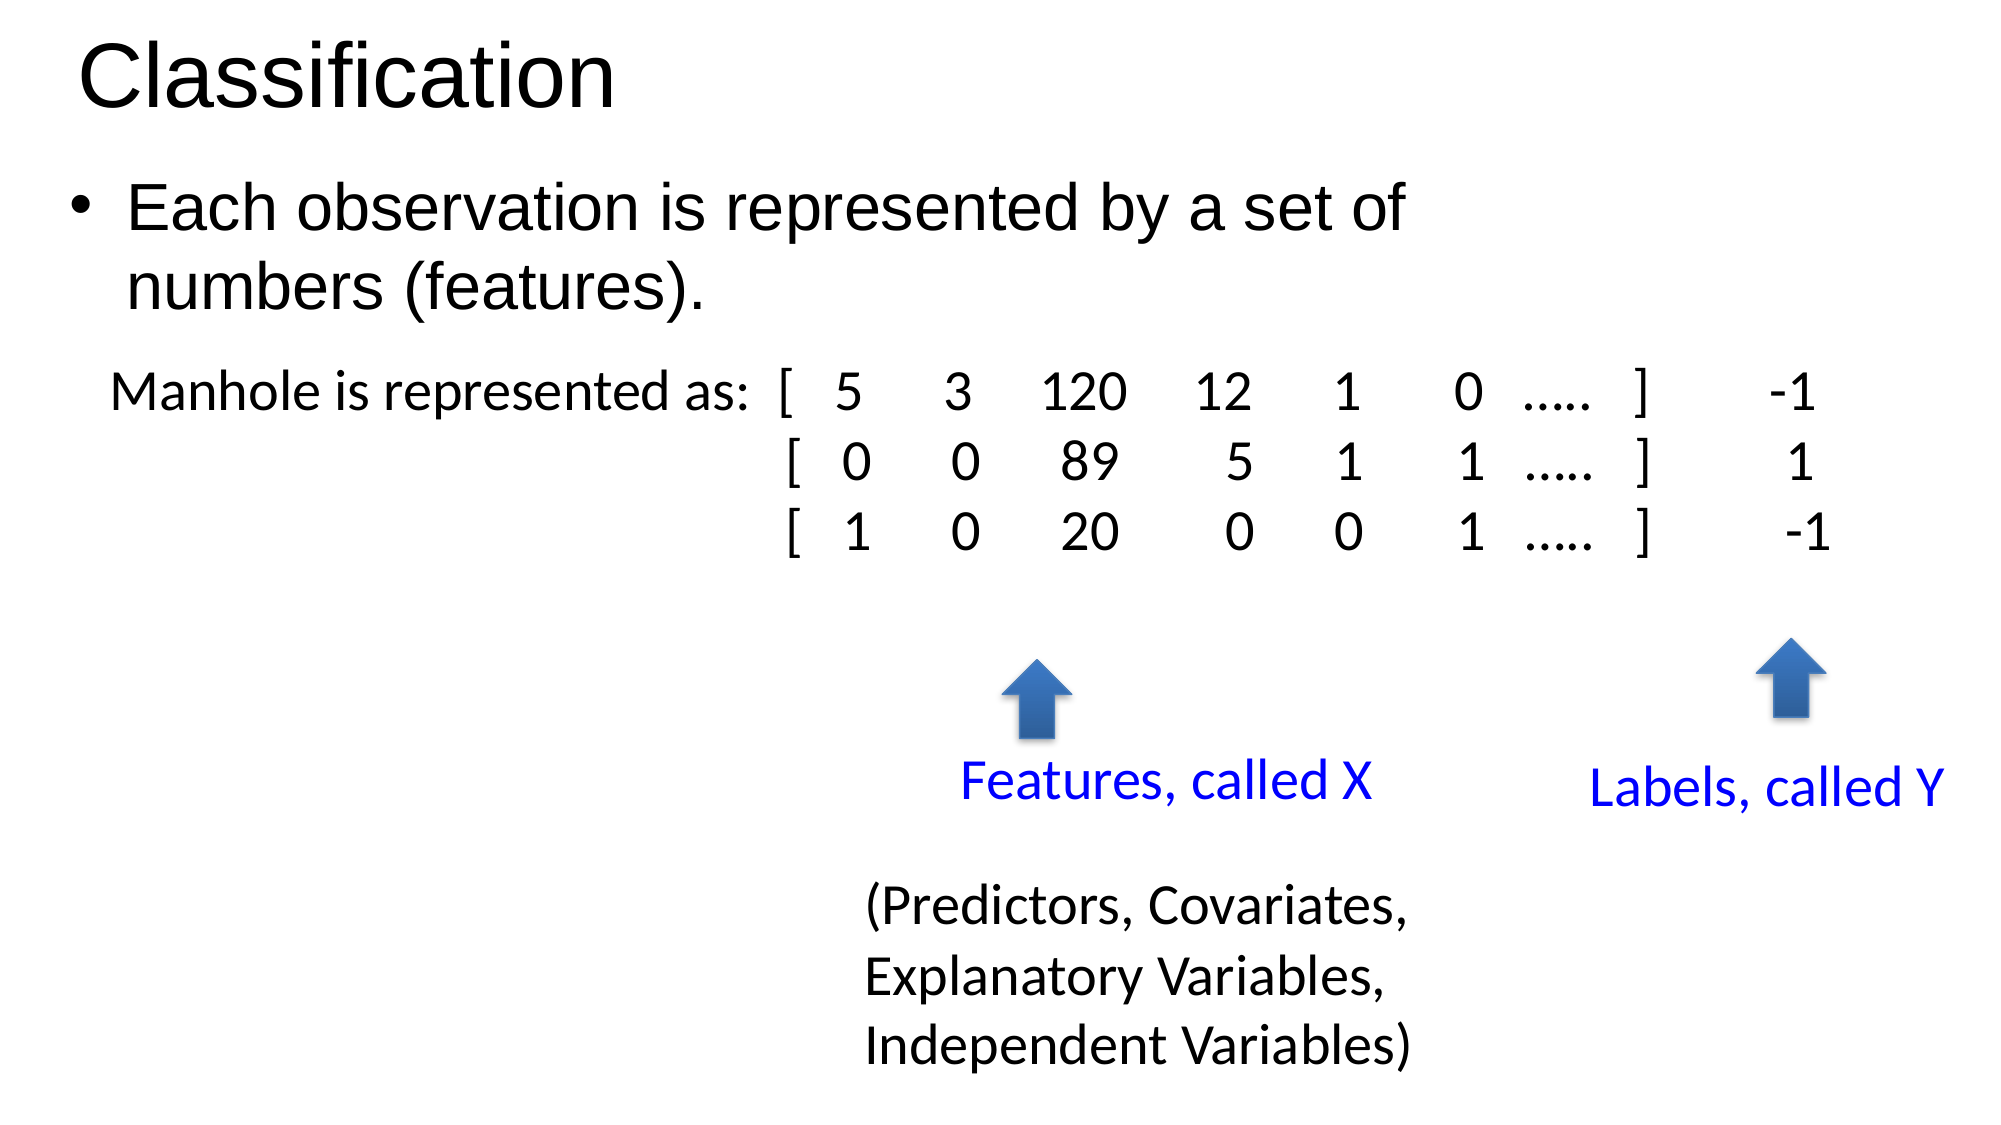

# Classification
Each observation is represented by a set of numbers (features).
Manhole is represented as:  [   5      3     120     12      1       0   …..   ]         -1
                                                   [   0      0      89        5      1       1   …..   ]          1
                                                   [   1      0      20        0      0       1   …..   ]          -1

Features, called X
Labels, called Y
(Predictors, Covariates, Explanatory Variables, Independent Variables)